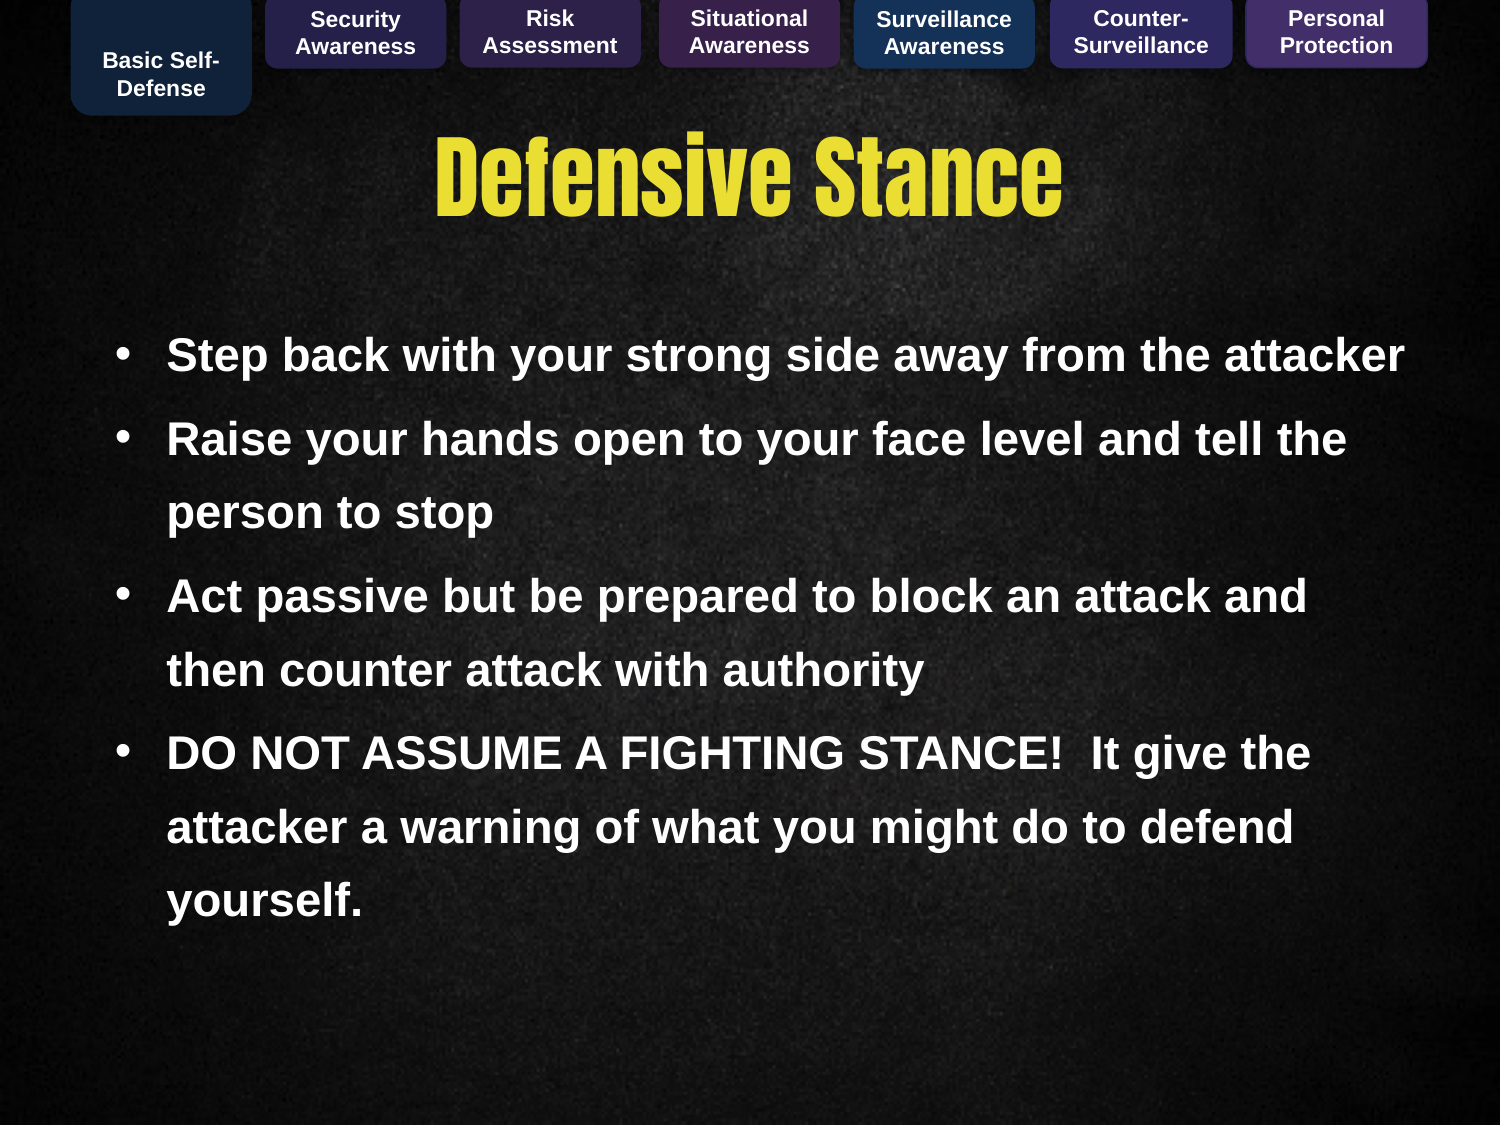

Basic Self-Defense
Risk
Assessment
Situational
Awareness
Counter-Surveillance
Personal
Protection
Security
Awareness
Surveillance
Awareness
Defensive Stance
Step back with your strong side away from the attacker
Raise your hands open to your face level and tell the person to stop
Act passive but be prepared to block an attack and then counter attack with authority
DO NOT ASSUME A FIGHTING STANCE!  It give the attacker a warning of what you might do to defend yourself.